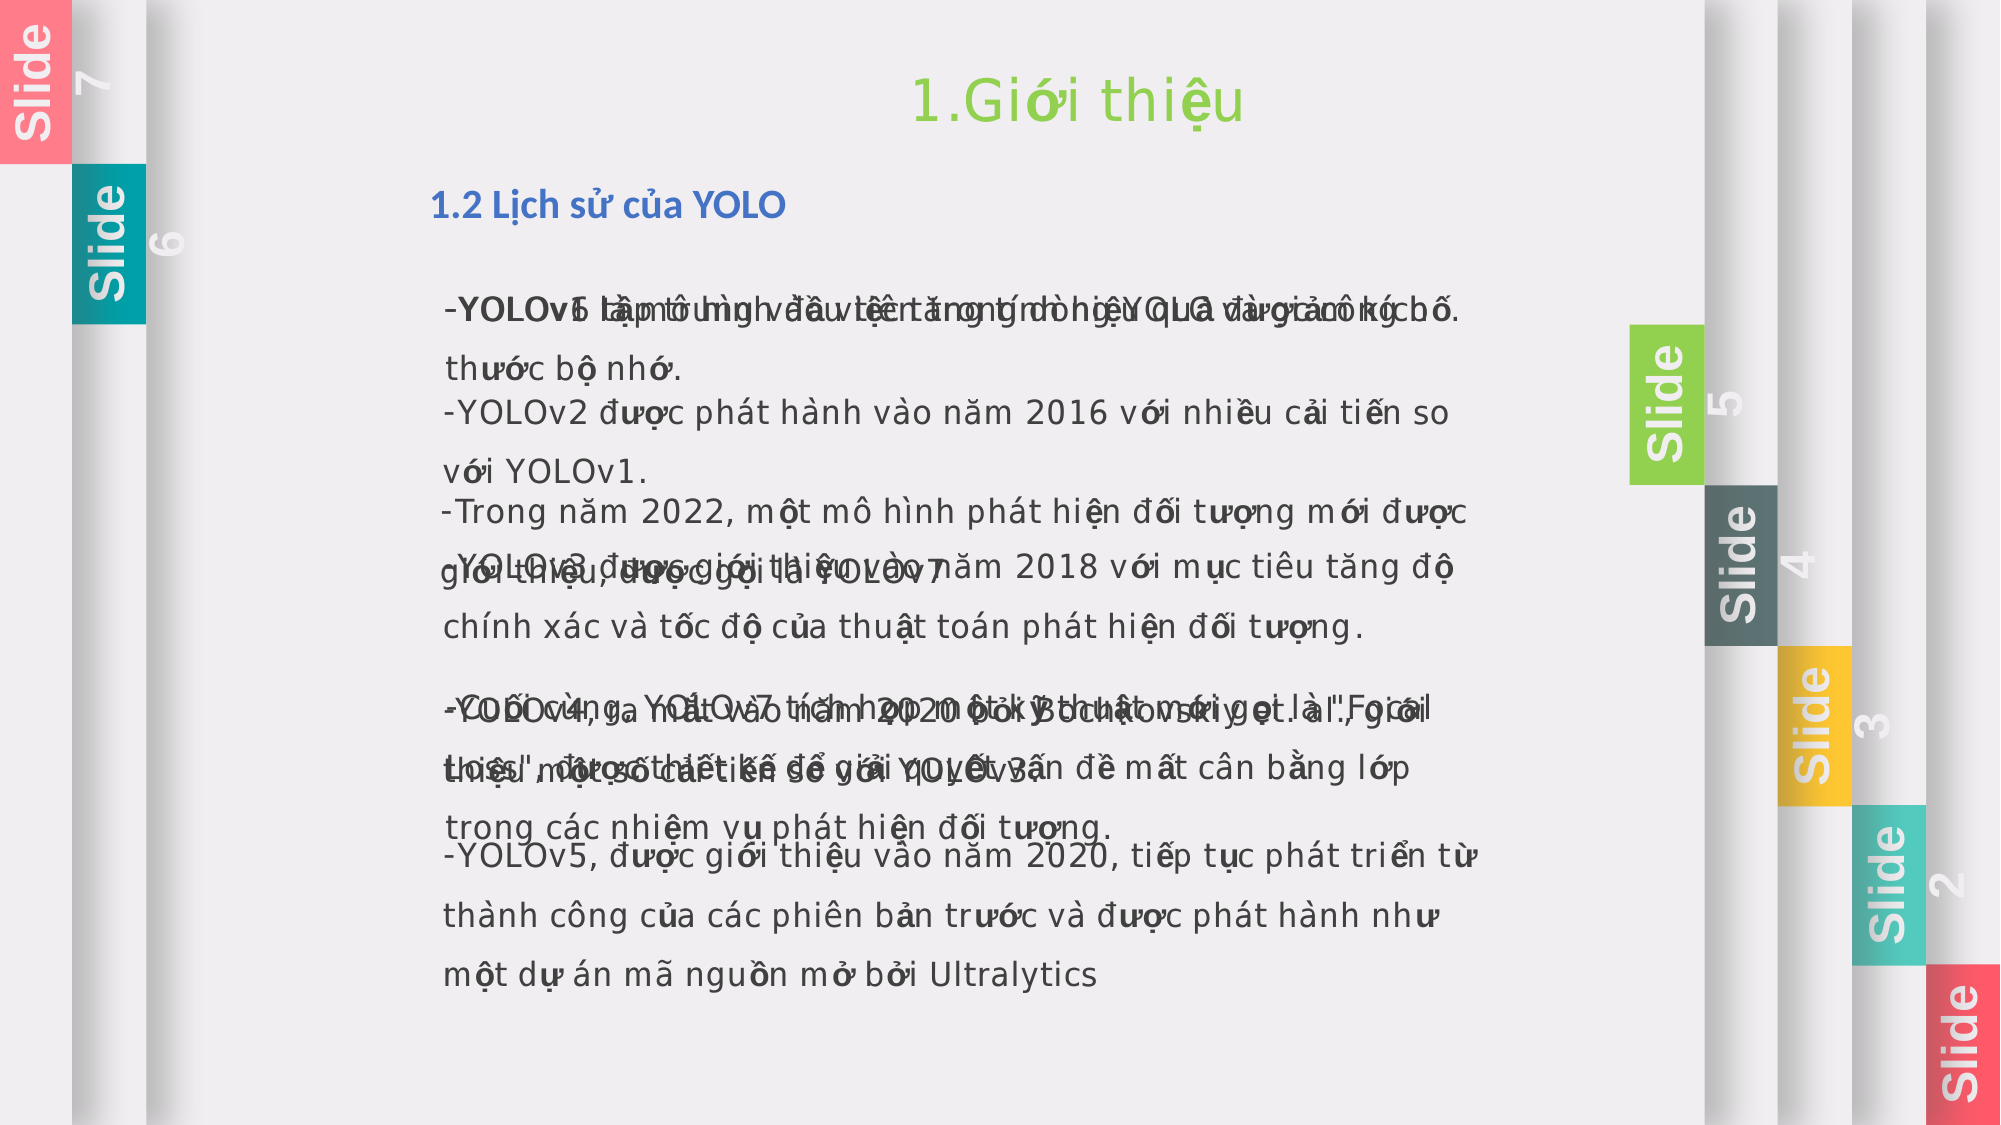

Slide 6

Slide 5

Slide 4

Slide 3

Slide 2

Slide 1

Slide 7
1.Giới thiệu
1.2 Lịch sử của YOLO
-YOLOv1 là mô hình đầu tiên trong dòng YOLO được công bố.
-YOLOv6 tập trung vào việc tăng tính hiệu quả và giảm kích thước bộ nhớ.
-YOLOv2 được phát hành vào năm 2016 với nhiều cải tiến so với YOLOv1.
-Trong năm 2022, một mô hình phát hiện đối tượng mới được giới thiệu, được gọi là YOLOv7
-YOLOv3 được giới thiệu vào năm 2018 với mục tiêu tăng độ chính xác và tốc độ của thuật toán phát hiện đối tượng.
-Cuối cùng, YOLOv7 tích hợp một kỹ thuật mới gọi là "Focal Loss", được thiết kế để giải quyết vấn đề mất cân bằng lớp trong các nhiệm vụ phát hiện đối tượng.
-YOLOv4, ra mắt vào năm 2020 bởi Bochkovskiy et. al., giới thiệu một số cải tiến so với YOLOv3.
-YOLOv5, được giới thiệu vào năm 2020, tiếp tục phát triển từ thành công của các phiên bản trước và được phát hành như một dự án mã nguồn mở bởi Ultralytics